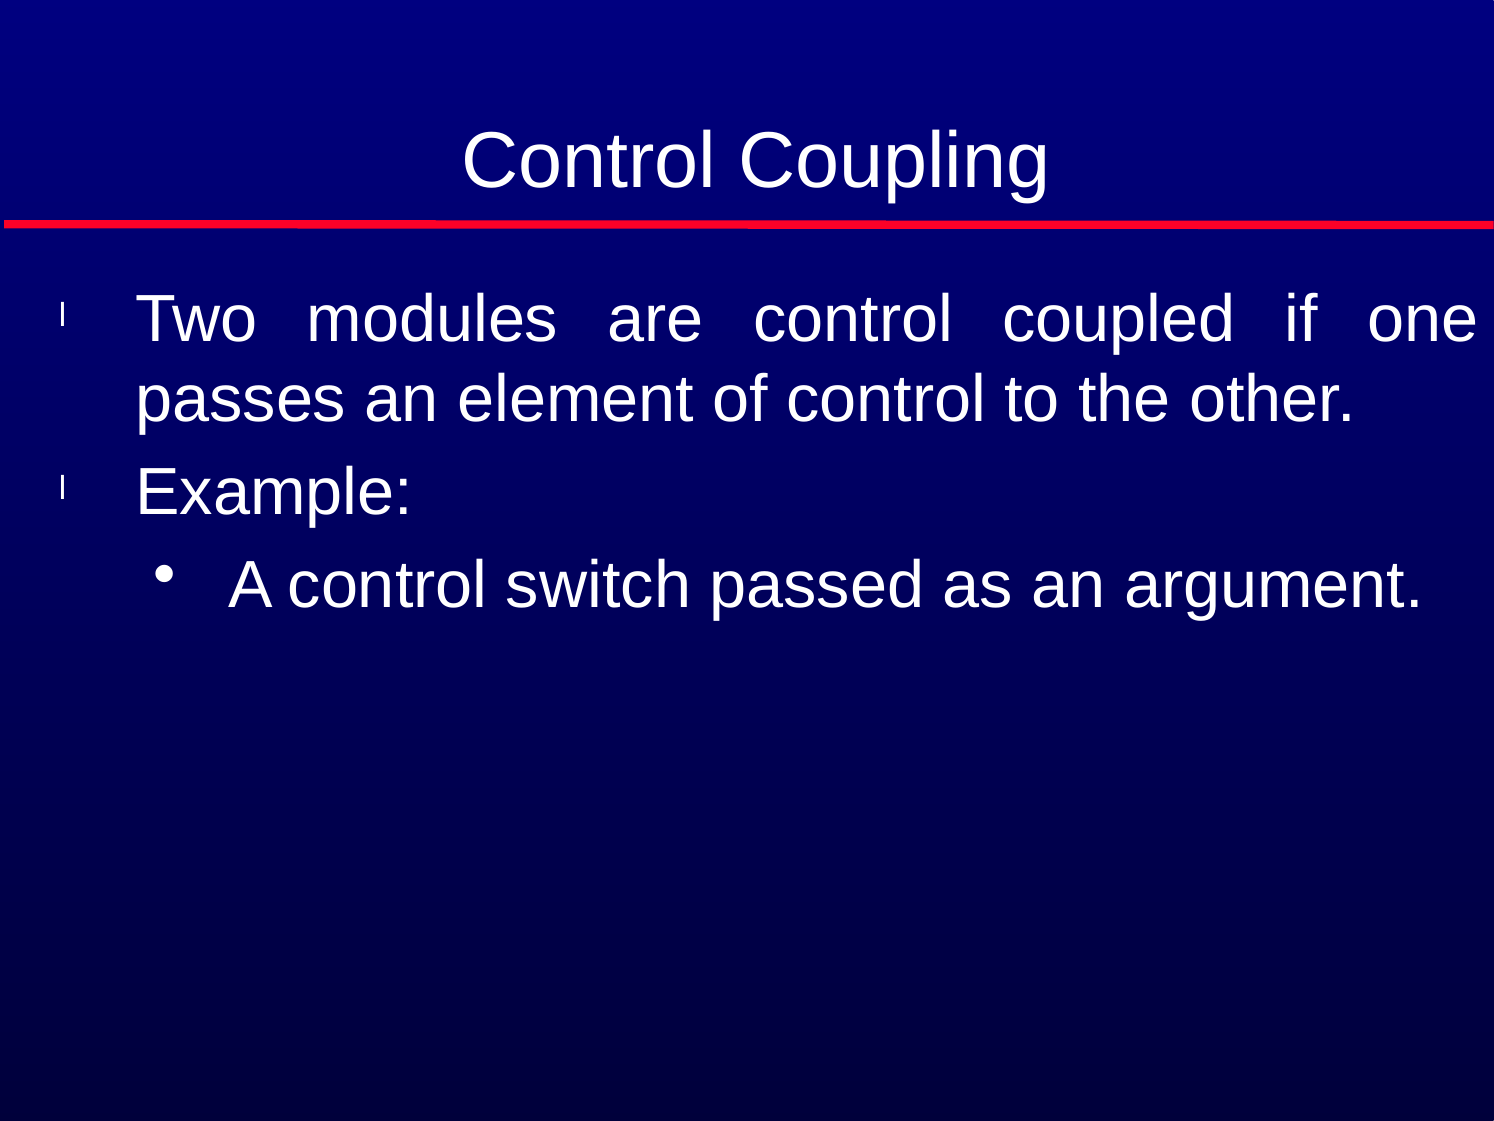

# Control Coupling
Two modules are control coupled if one passes an element of control to the other.
Example:
A control switch passed as an argument.